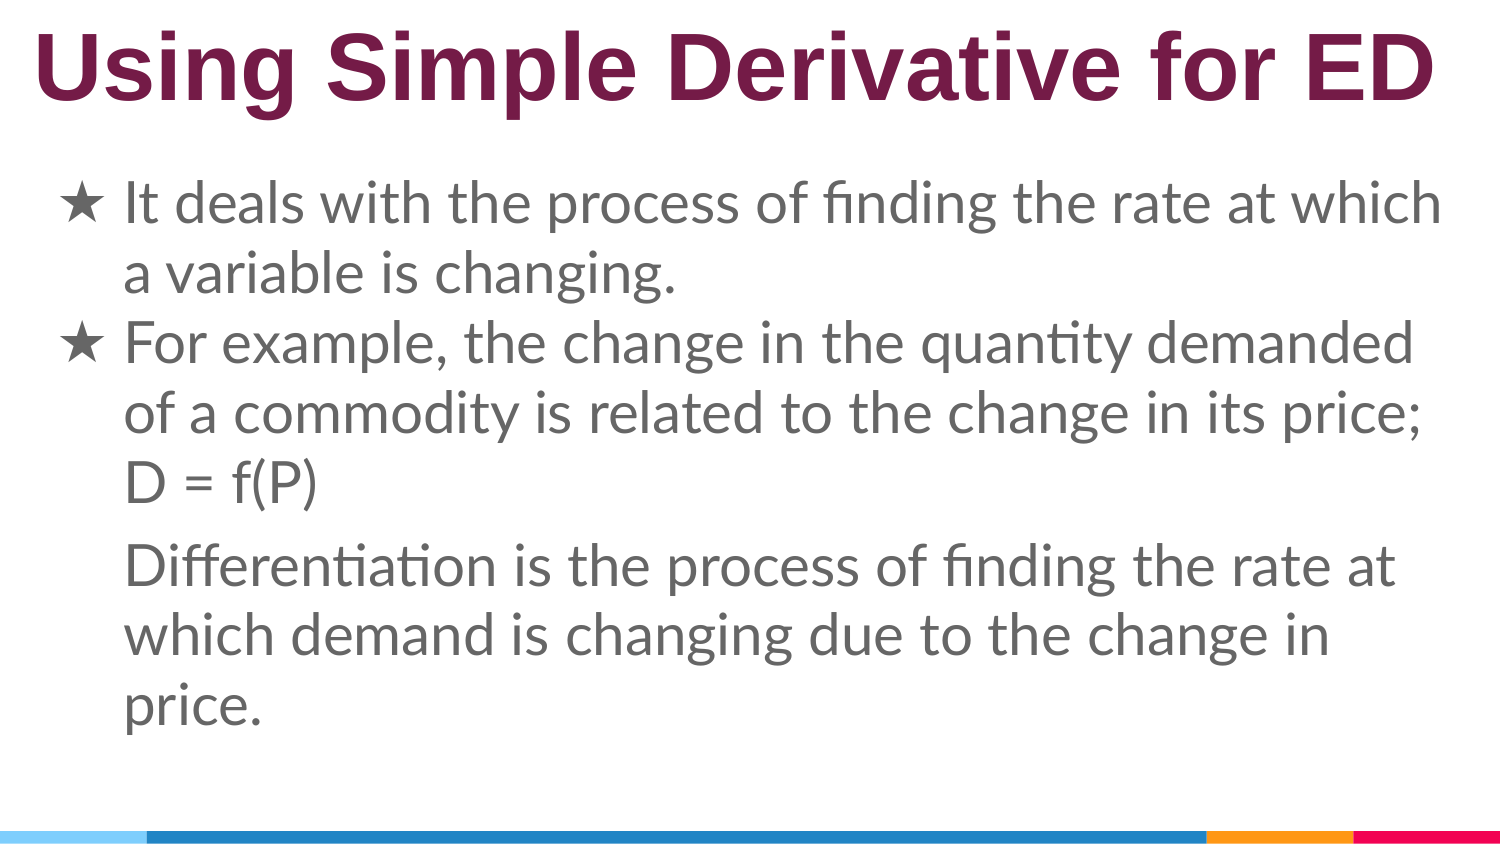

Using Simple Derivative for ED
It deals with the process of finding the rate at which a variable is changing.
For example, the change in the quantity demanded of a commodity is related to the change in its price; D = f(P)
Differentiation is the process of finding the rate at which demand is changing due to the change in price.